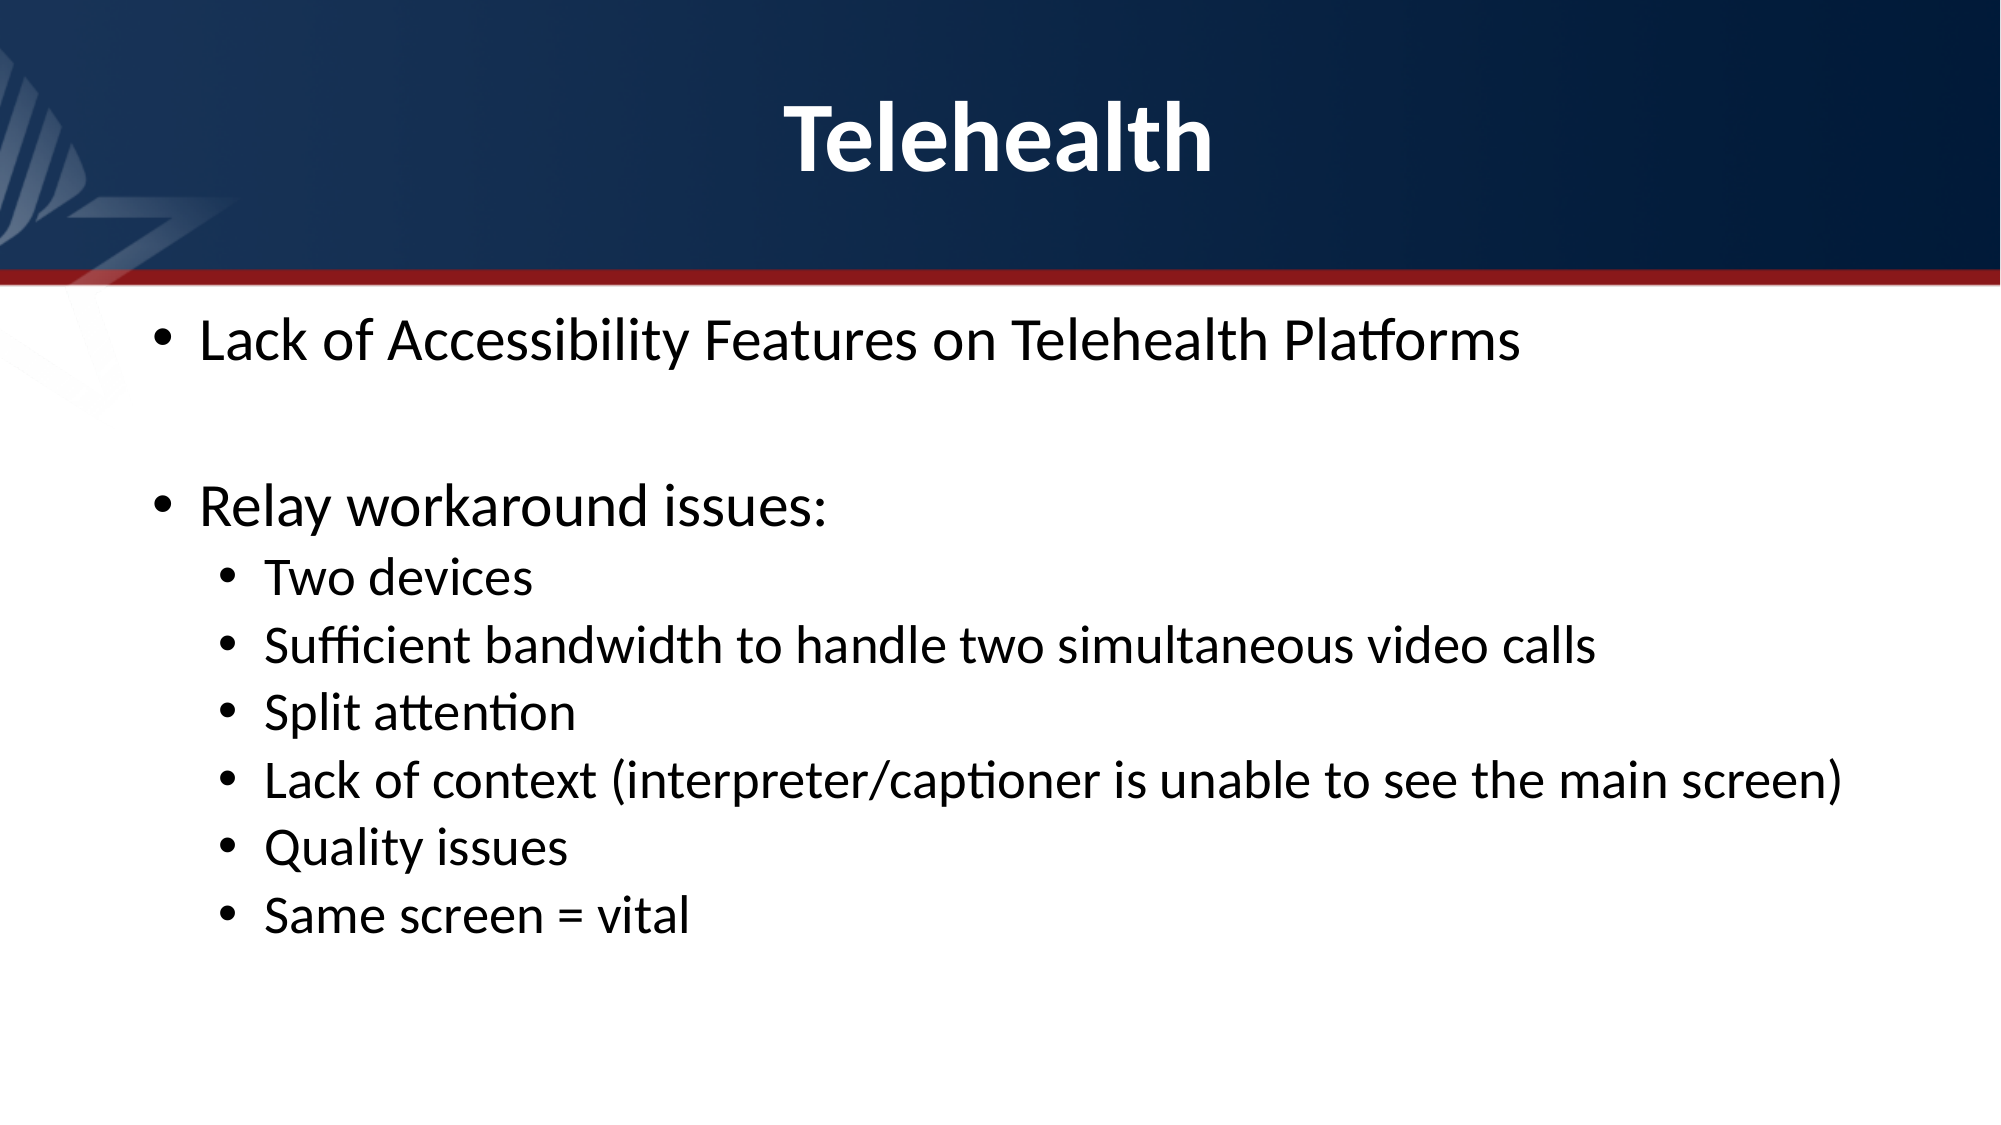

# Telehealth
 Lack of Accessibility Features on Telehealth Platforms

 Relay workaround issues:
 Two devices
 Sufficient bandwidth to handle two simultaneous video calls
 Split attention
 Lack of context (interpreter/captioner is unable to see the main screen)
 Quality issues
 Same screen = vital